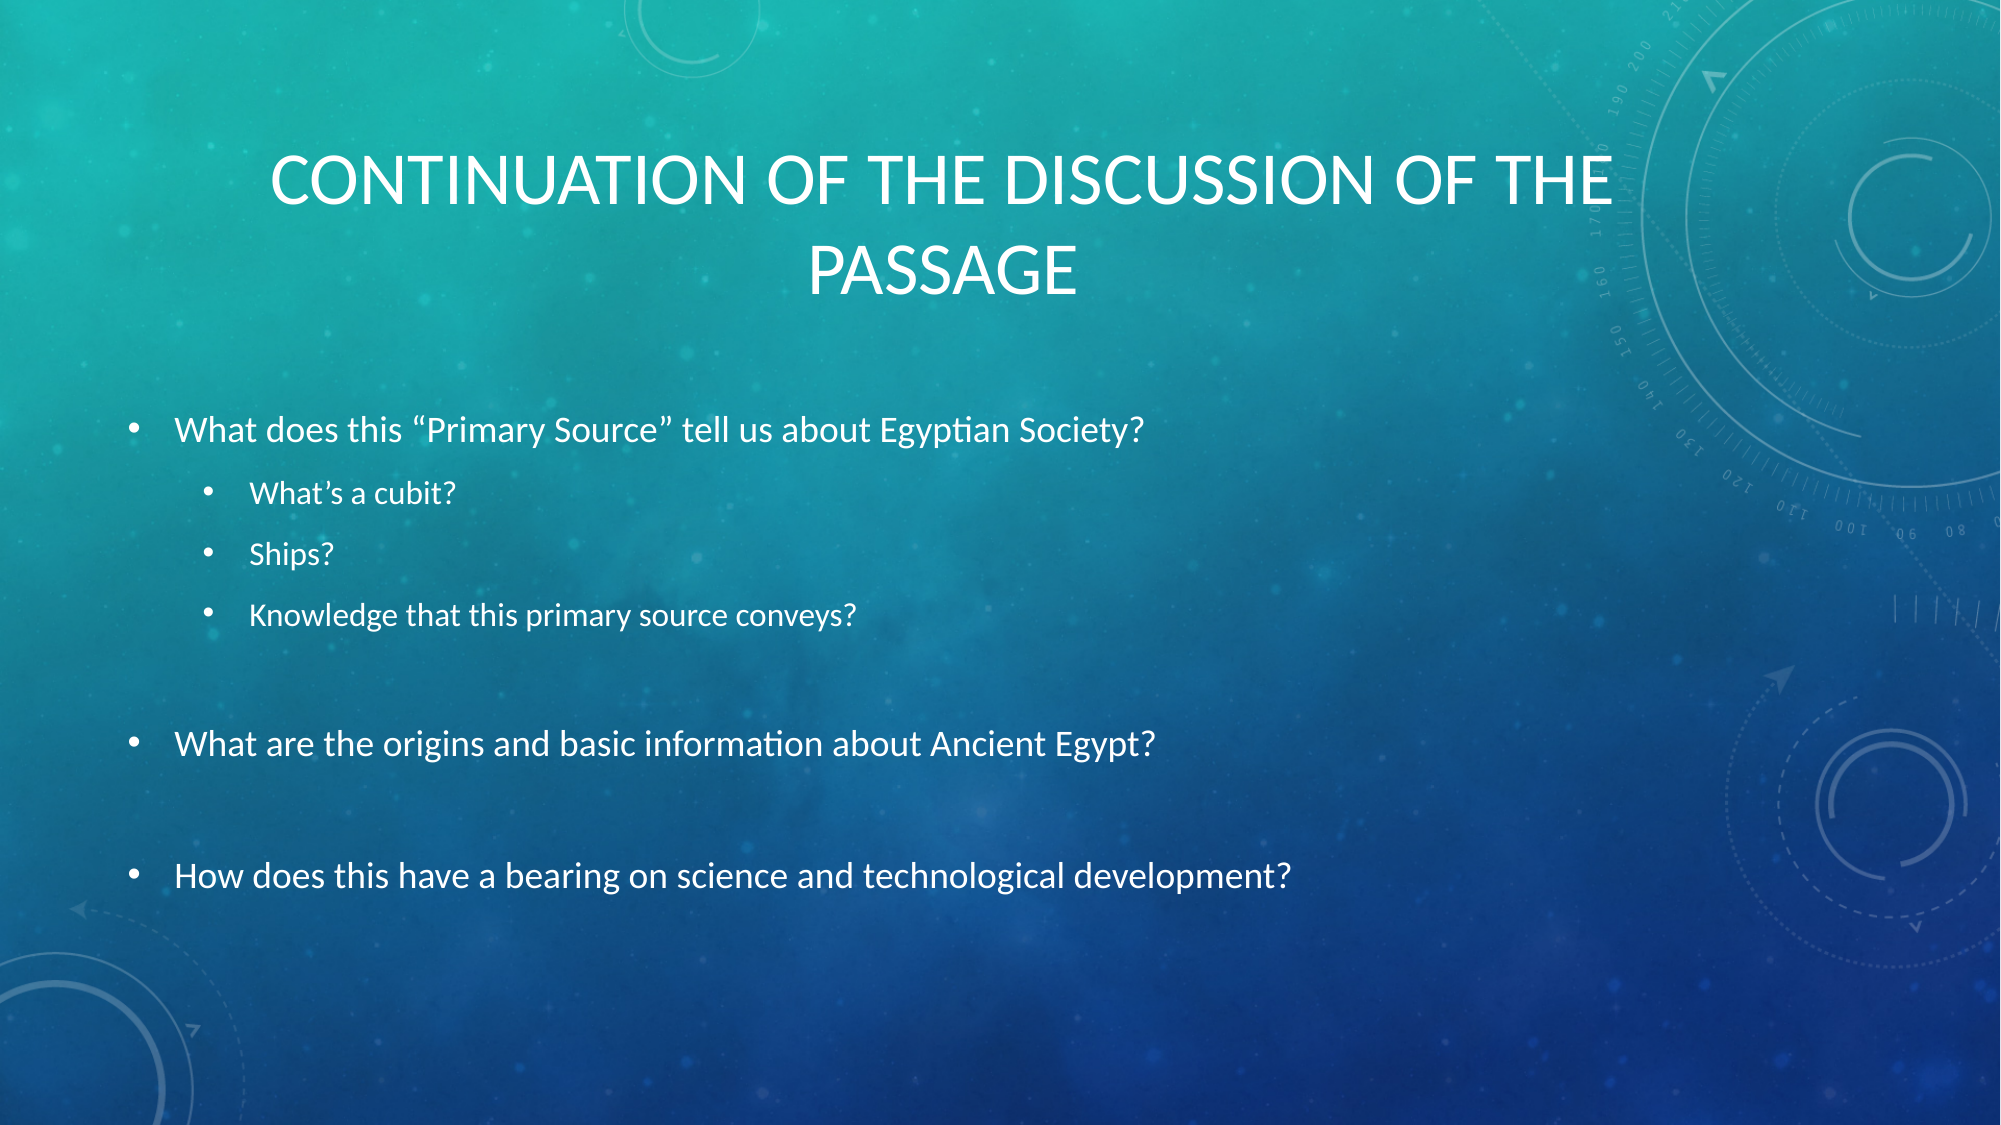

# Continuation of the discussion of the passage
What does this “Primary Source” tell us about Egyptian Society?
What’s a cubit?
Ships?
Knowledge that this primary source conveys?

What are the origins and basic information about Ancient Egypt?

How does this have a bearing on science and technological development?